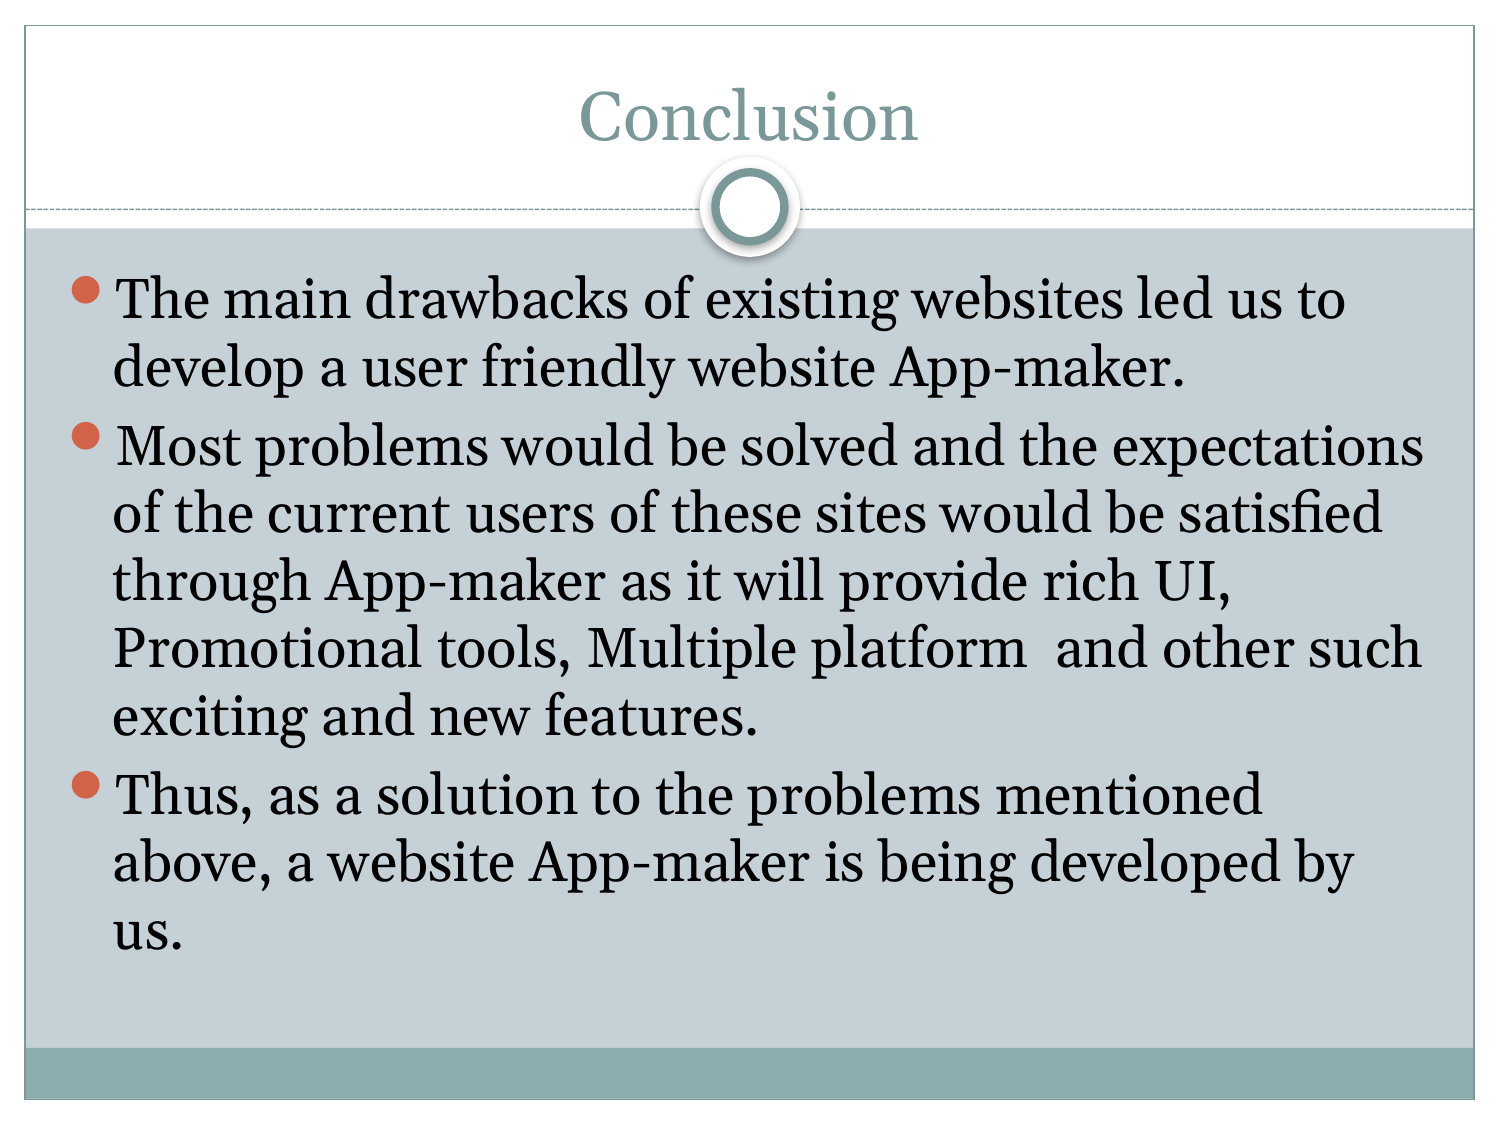

# Conclusion
The main drawbacks of existing websites led us to develop a user friendly website App-maker.
Most problems would be solved and the expectations of the current users of these sites would be satisfied through App-maker as it will provide rich UI, Promotional tools, Multiple platform  and other such exciting and new features.
Thus, as a solution to the problems mentioned above, a website App-maker is being developed by us.